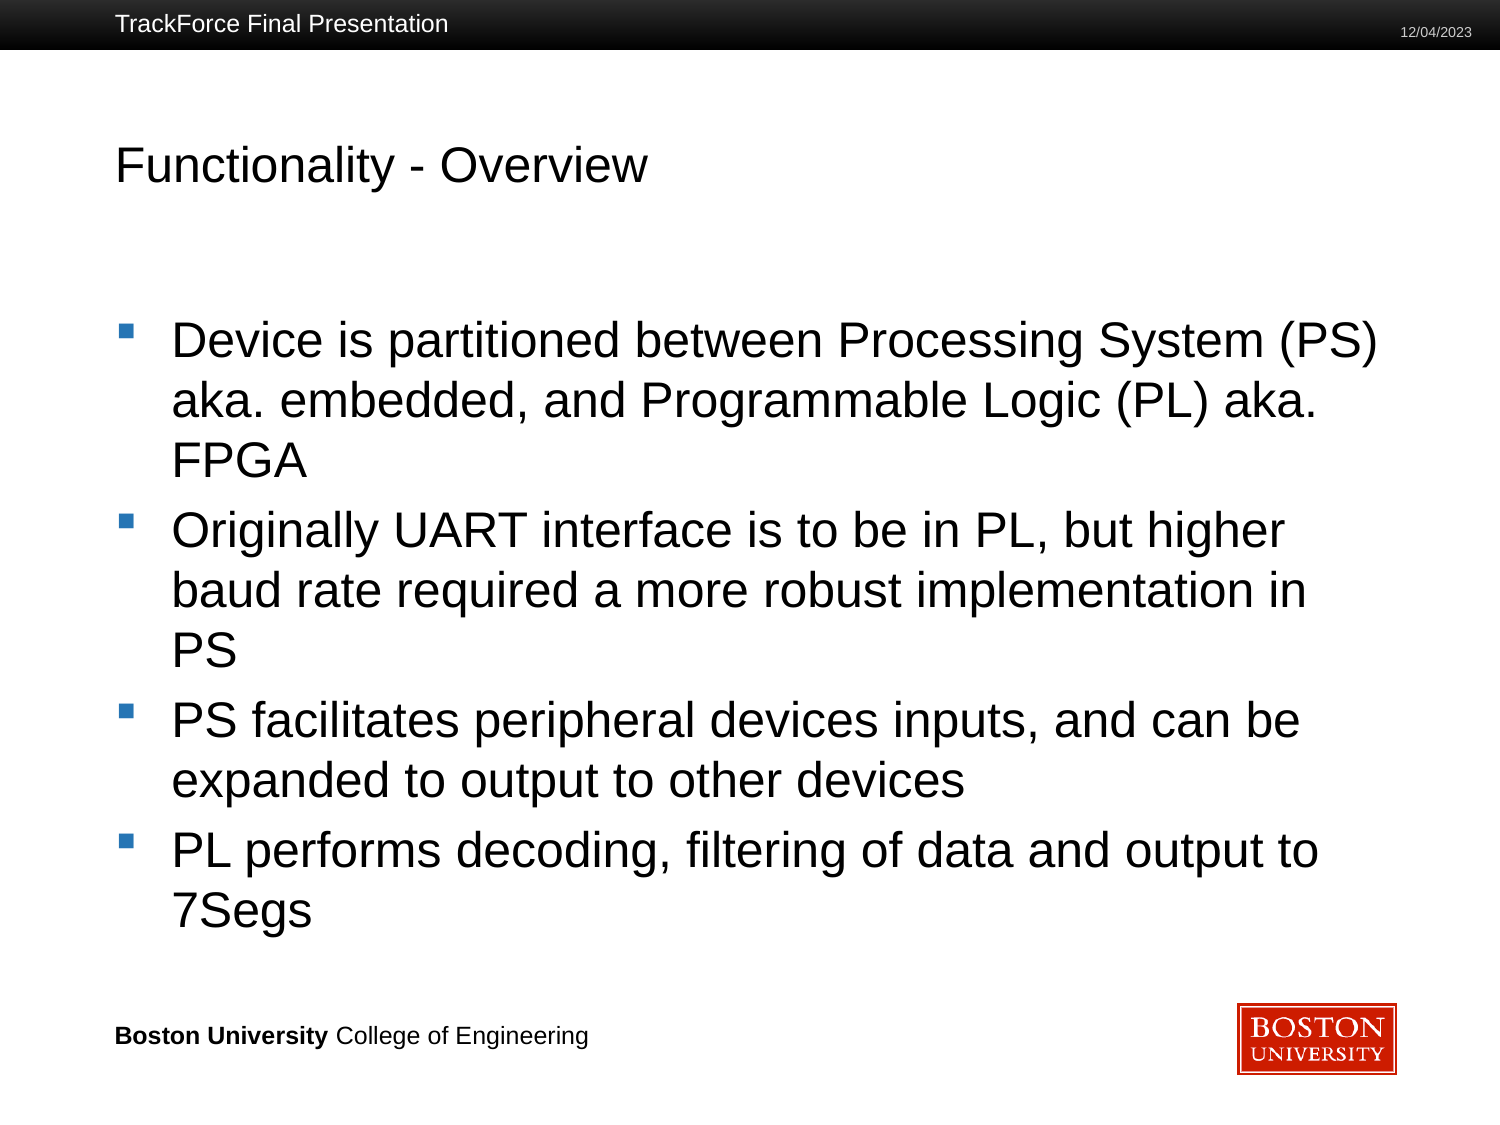

TrackForce Final Presentation
12/04/2023
# Functionality - Overview
Device is partitioned between Processing System (PS) aka. embedded, and Programmable Logic (PL) aka. FPGA
Originally UART interface is to be in PL, but higher baud rate required a more robust implementation in PS
PS facilitates peripheral devices inputs, and can be expanded to output to other devices
PL performs decoding, filtering of data and output to 7Segs